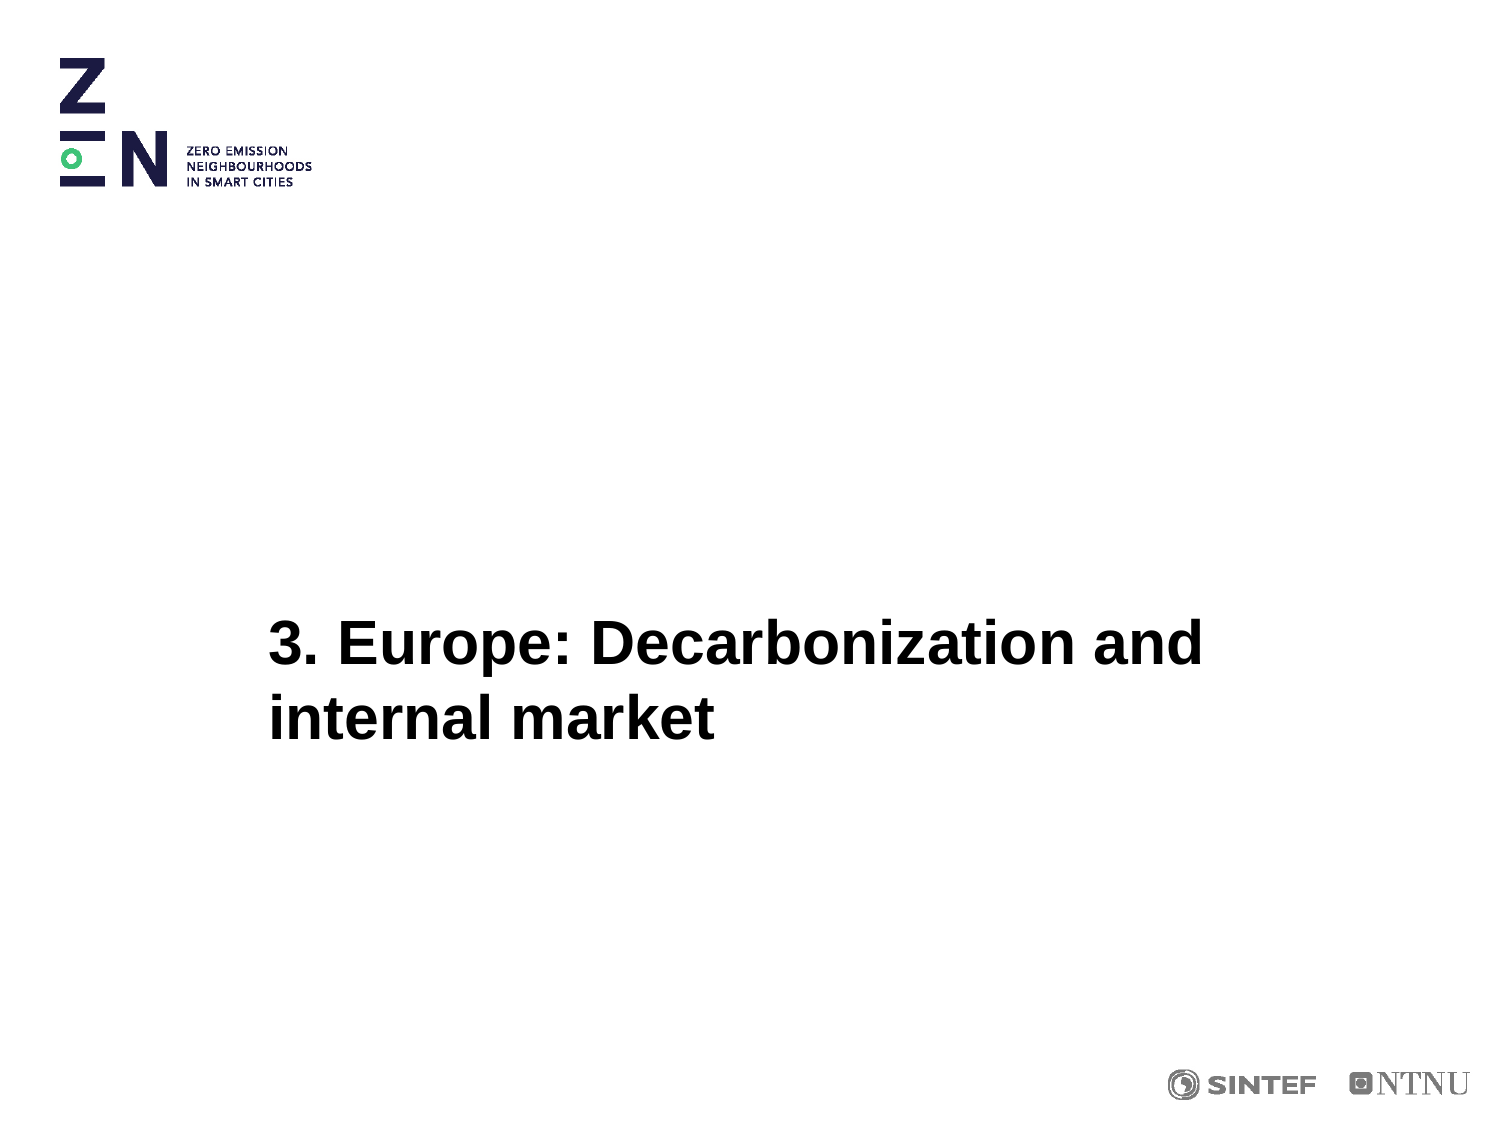

# 3. Europe: Decarbonization and internal market